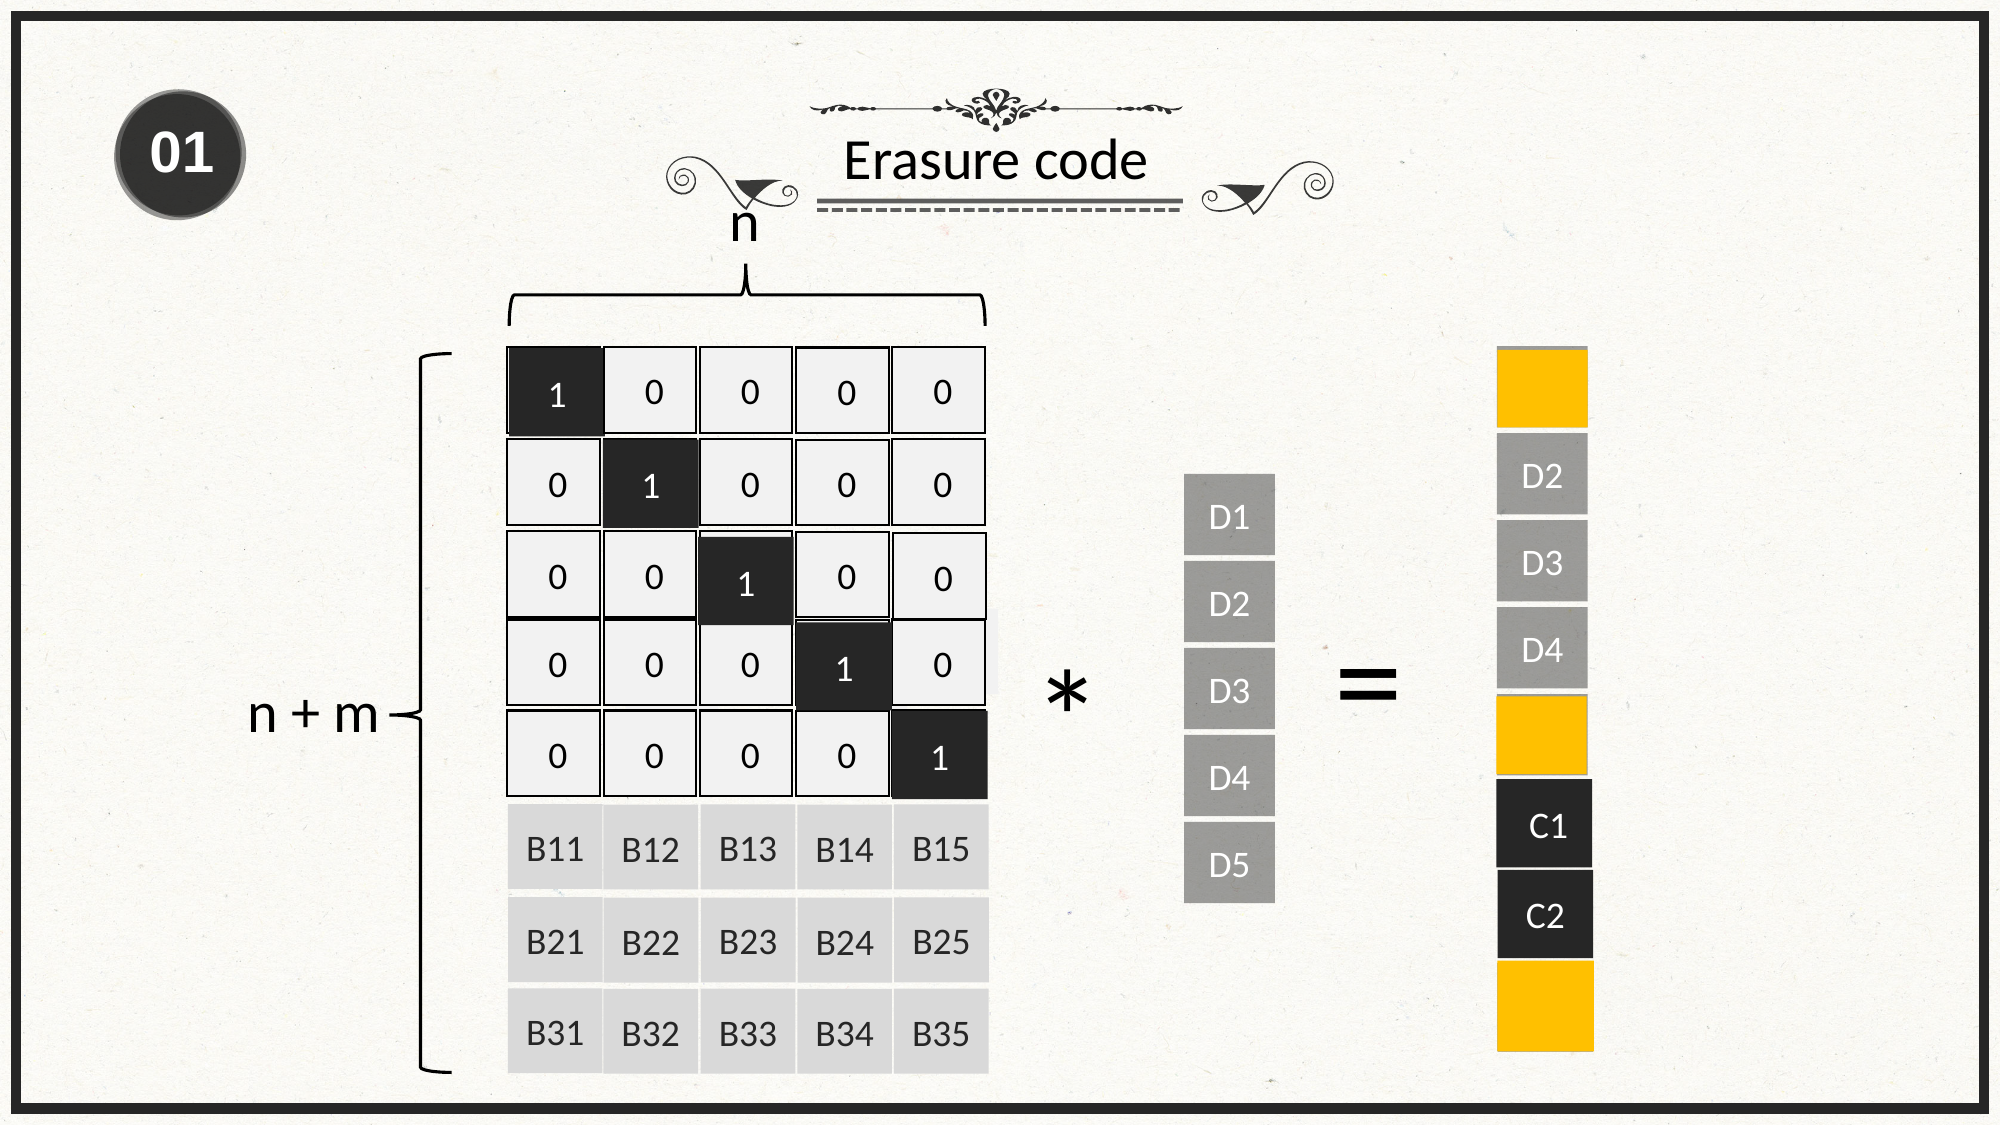

01
Erasure code
n
D1
 0
 0

 0
 0
1

D2
 0
 0
 0

 0
1
D1
D3

 0
 0
 0
 0
1
D2
=
D4

 0
 0
 0
 0

1
*
D3
 n + m

D5

 0

 0
 0
 0
1
D4
 C1
B11
B15
B13
B12
B14
D5
C2
B21
B25
B23
B22
B24

C3
B31
B35
B33
B32
B34